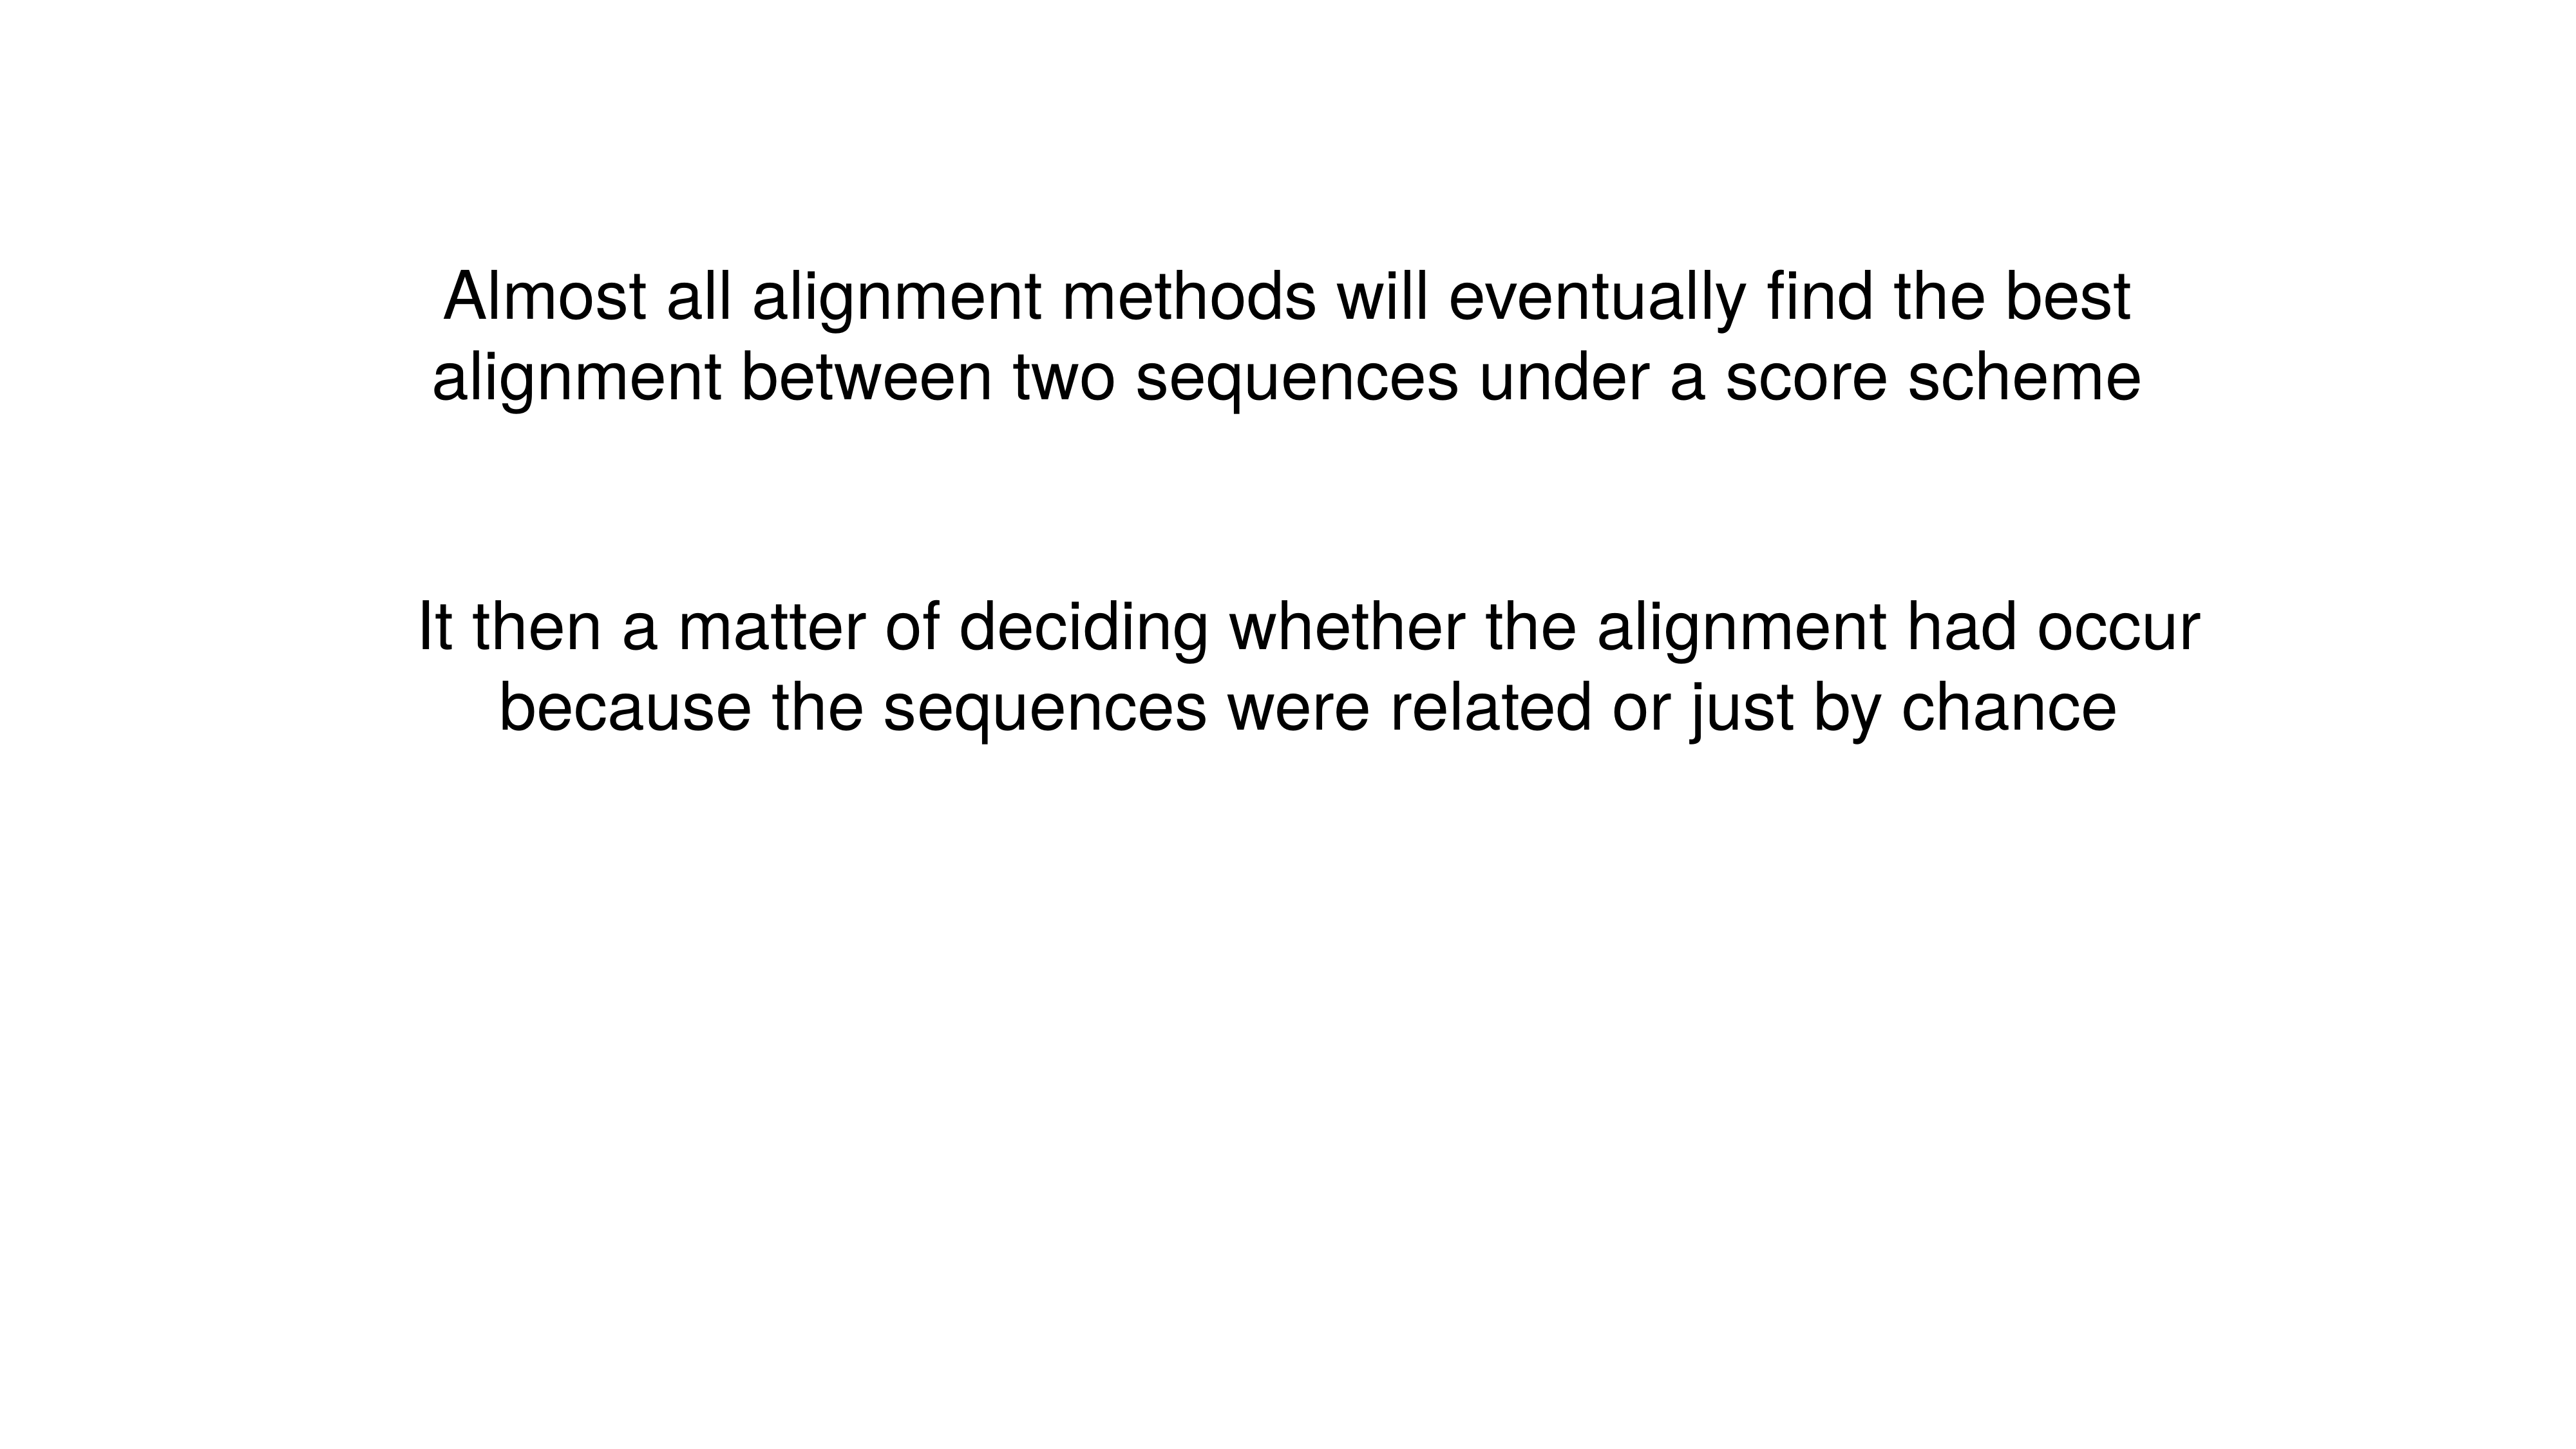

Almost all alignment methods will eventually find the best alignment between two sequences under a score scheme
It then a matter of deciding whether the alignment had occur because the sequences were related or just by chance